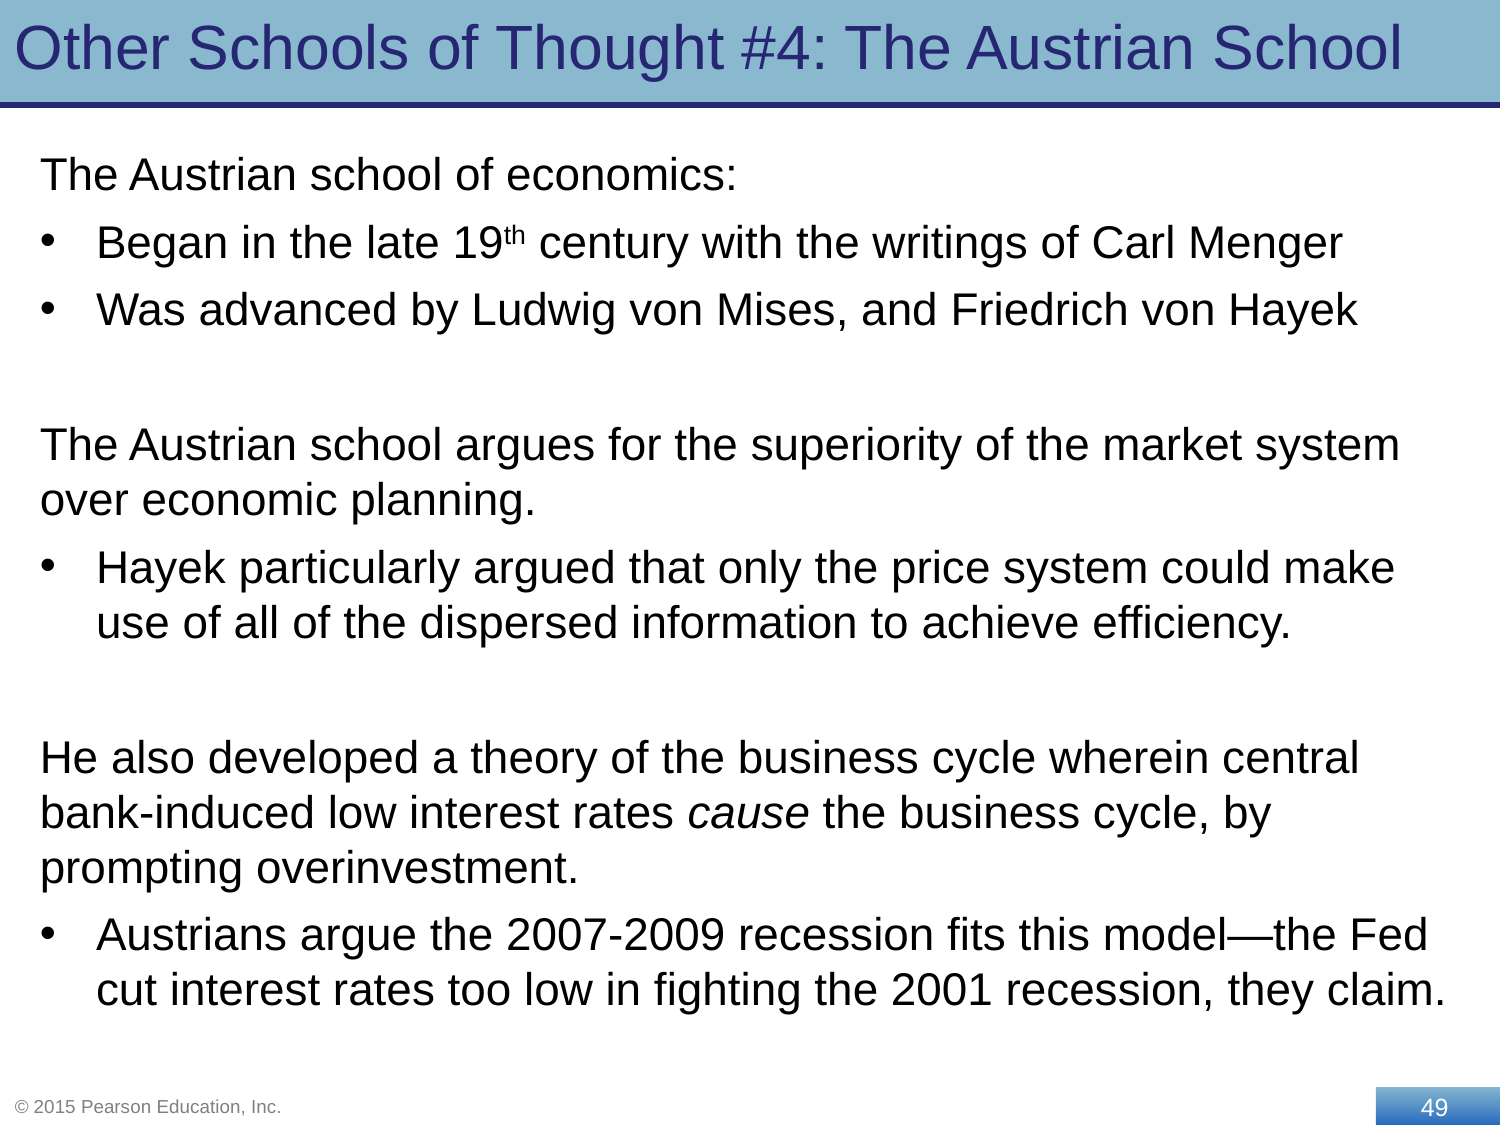

# Other Schools of Thought #4: The Austrian School
The Austrian school of economics:
Began in the late 19th century with the writings of Carl Menger
Was advanced by Ludwig von Mises, and Friedrich von Hayek

The Austrian school argues for the superiority of the market system over economic planning.
Hayek particularly argued that only the price system could make use of all of the dispersed information to achieve efficiency.

He also developed a theory of the business cycle wherein central bank-induced low interest rates cause the business cycle, by prompting overinvestment.
Austrians argue the 2007-2009 recession fits this model—the Fed cut interest rates too low in fighting the 2001 recession, they claim.